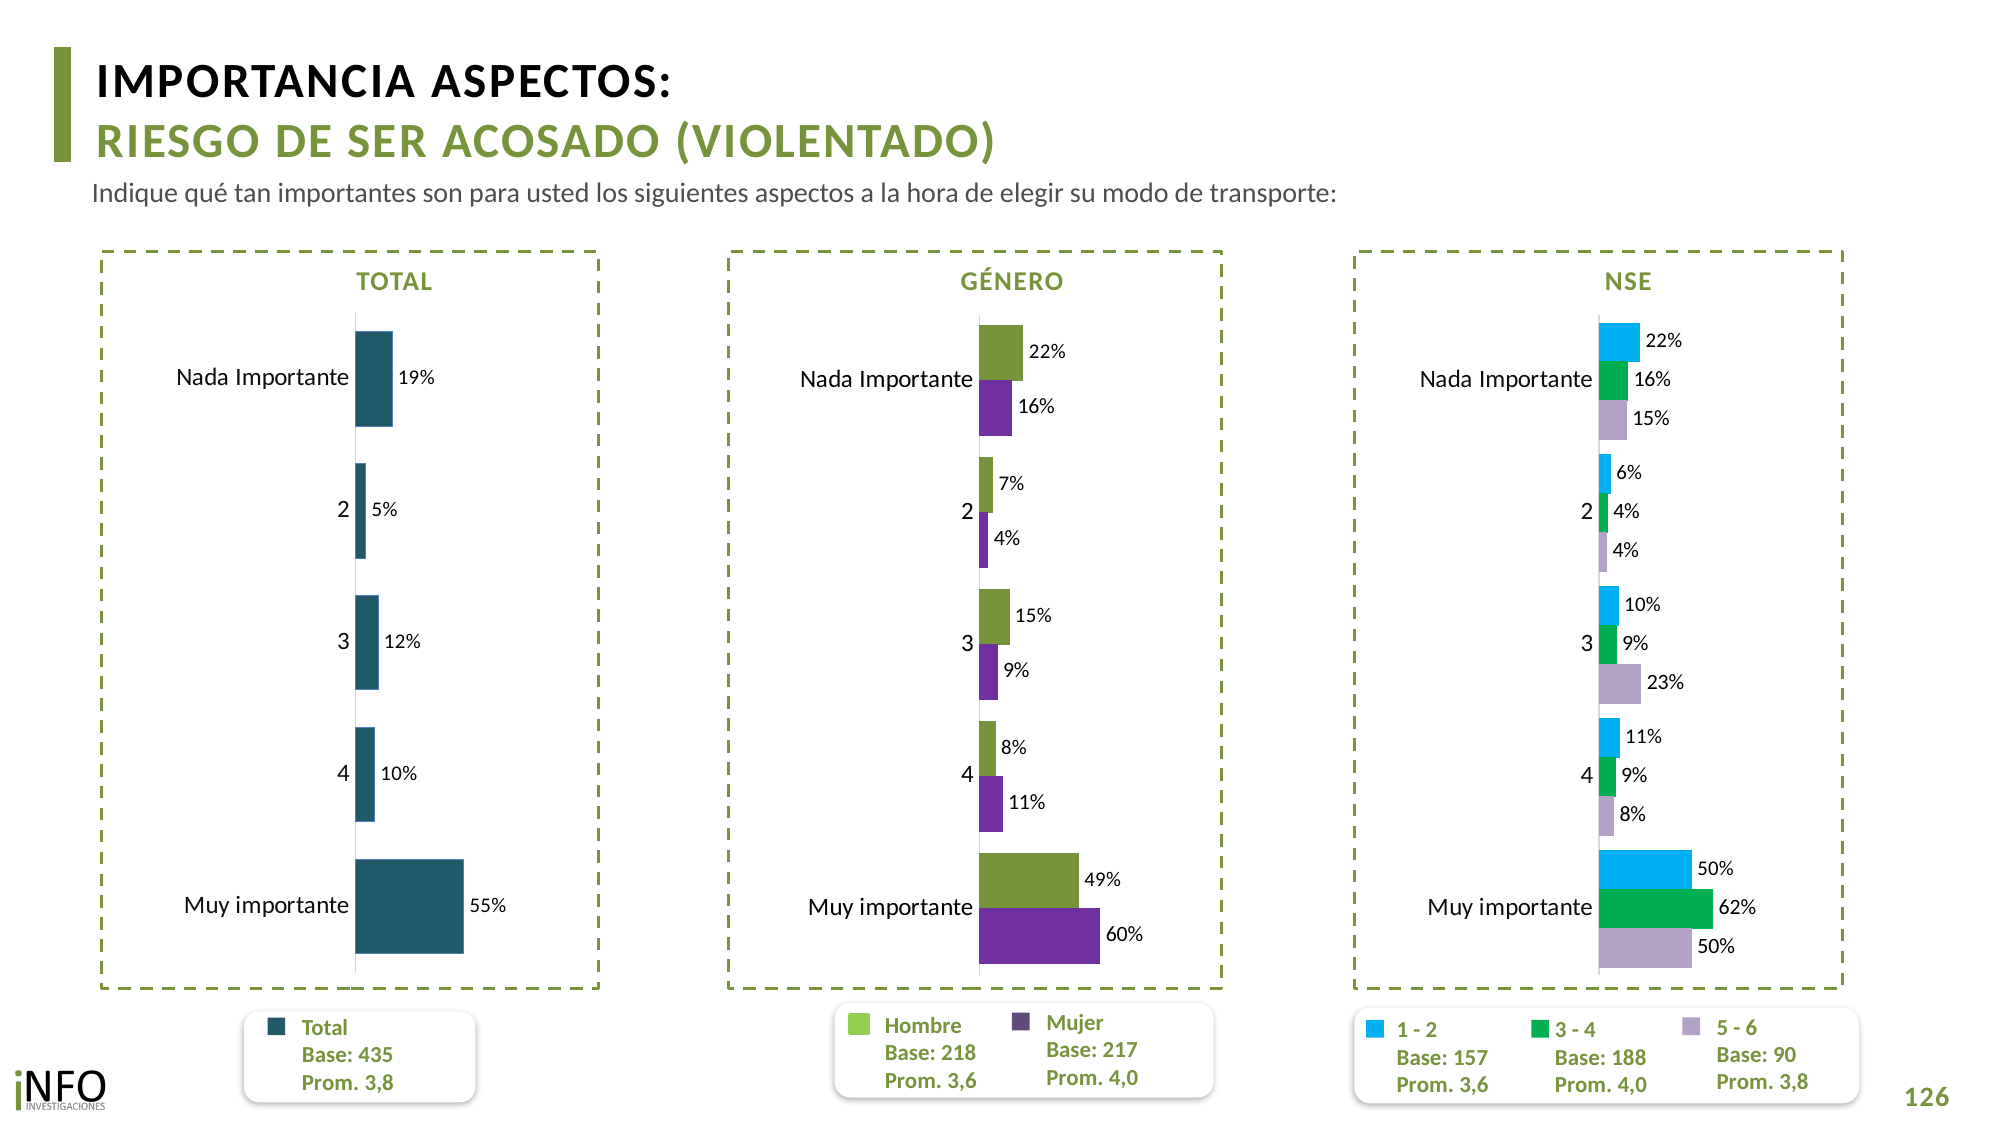

IMPORTANCIA ASPECTOS:
RIESGO DE SER ACOSADO (VIOLENTADO)

Indique qué tan importantes son para usted los siguientes aspectos a la hora de elegir su modo de transporte:

TOTAL
GÉNERO
NSE

### Chart

| Category | Total |
|---|---|
| Nada Importante | 0.1855124362052279 |
| 2 | 0.05217260344606766 |
| 3 | 0.11509045968418376 |
| 4 | 0.09677396468175421 |
| Muy importante | 0.5504505359827622 |

### Chart

| Category | Hombre | Mujer |
|---|---|---|
| Nada Importante | 0.2163820012926102 | 0.15949654300403857 |
| 2 | 0.06548345359408383 | 0.04095463989887867 |
| 3 | 0.14741987939552434 | 0.08784424717403524 |
| 4 | 0.0779878209745011 | 0.11260633248371972 |
| Muy importante | 0.4927268447432804 | 0.5990982374393277 |

### Chart

| Category | 1 - 2 | 3 - 4 | 5 - 6 |
|---|---|---|---|
| Nada Importante | 0.22133516816169801 | 0.1553157416393678 | 0.14831811950033535 |
| 2 | 0.061639459583771684 | 0.04478443639811788 | 0.04040616049835364 |
| 3 | 0.10418355058504991 | 0.09332261130143521 | 0.22774425786608396 |
| 4 | 0.11024190803151629 | 0.08657139028665232 | 0.07902607985301606 |
| Muy importante | 0.5025999136379634 | 0.6200058203744243 | 0.5045053822822109 |
Mujer
Base: 217
Prom. 4,0

Hombre
Base: 218
Prom. 3,6

5 - 6
Base: 90
Prom. 3,8

1 - 2
Base: 157
Prom. 3,6
3 - 4
Base: 188
Prom. 4,0

Total
Base: 435
Prom. 3,8

126